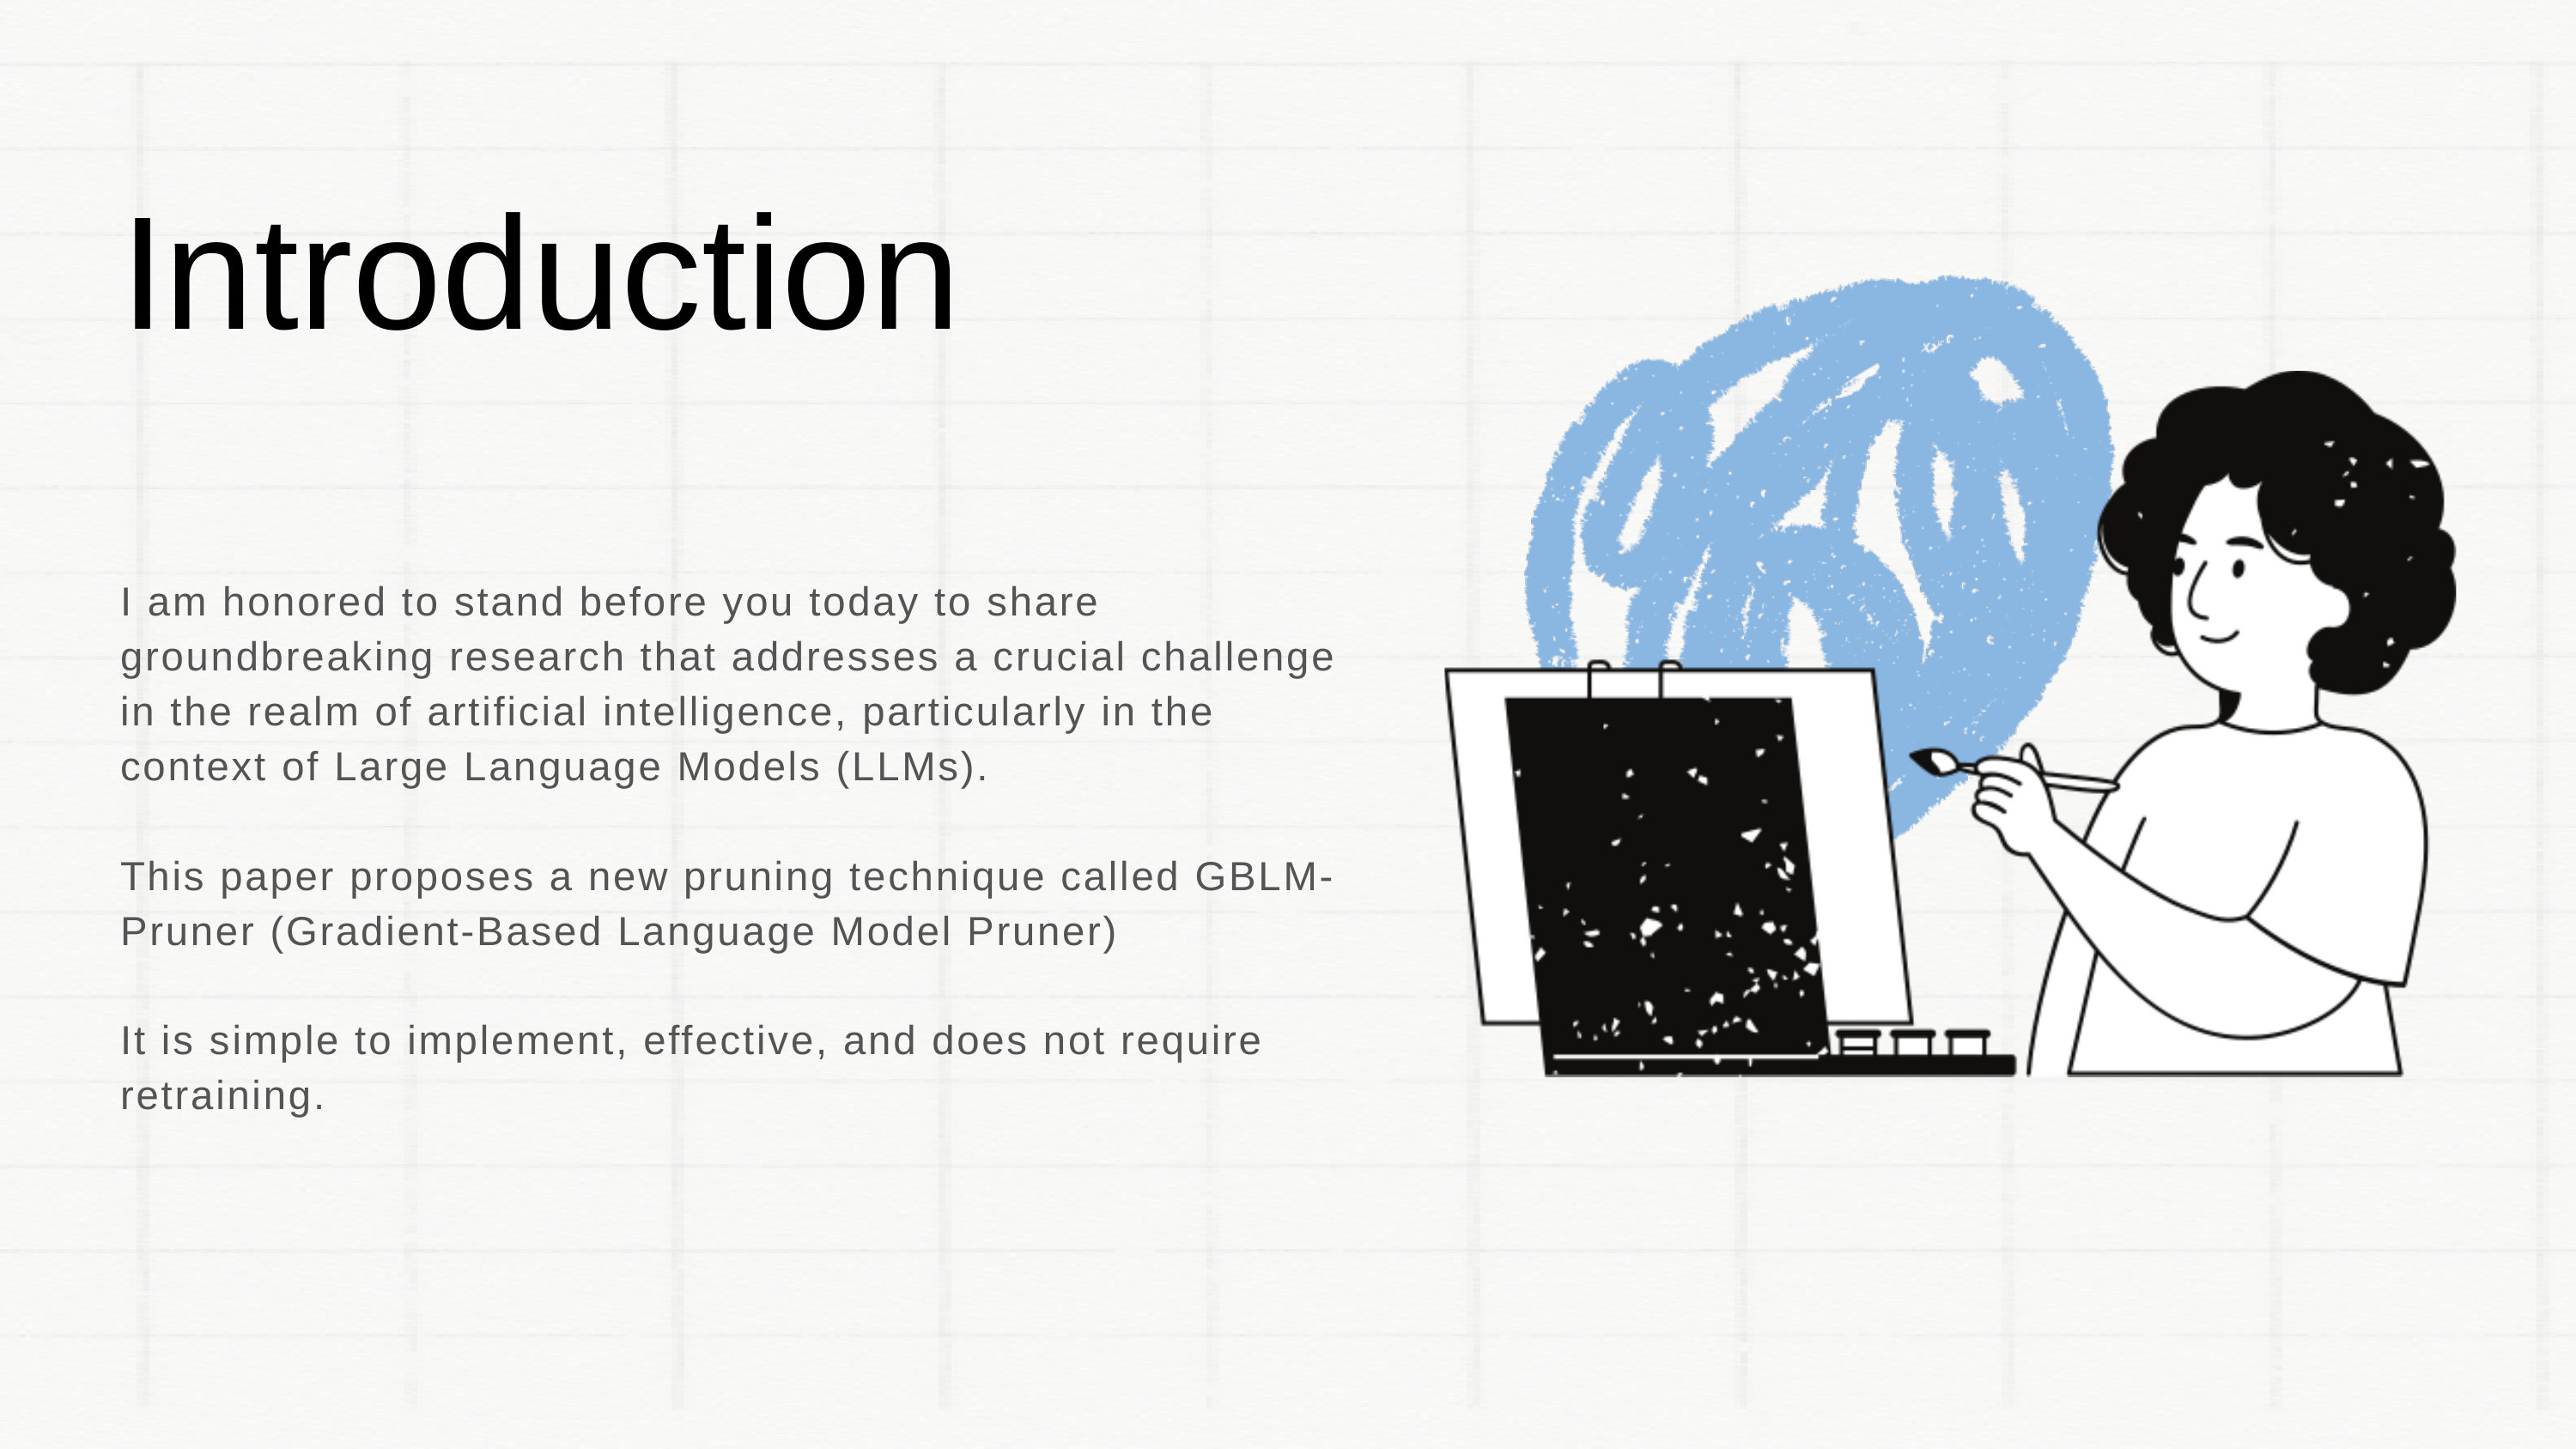

Introduction

I am honored to stand before you today to share groundbreaking research that addresses a crucial challenge in the realm of artificial intelligence, particularly in the context of Large Language Models (LLMs).

This paper proposes a new pruning technique called GBLM-Pruner (Gradient-Based Language Model Pruner)

It is simple to implement, effective, and does not require retraining.